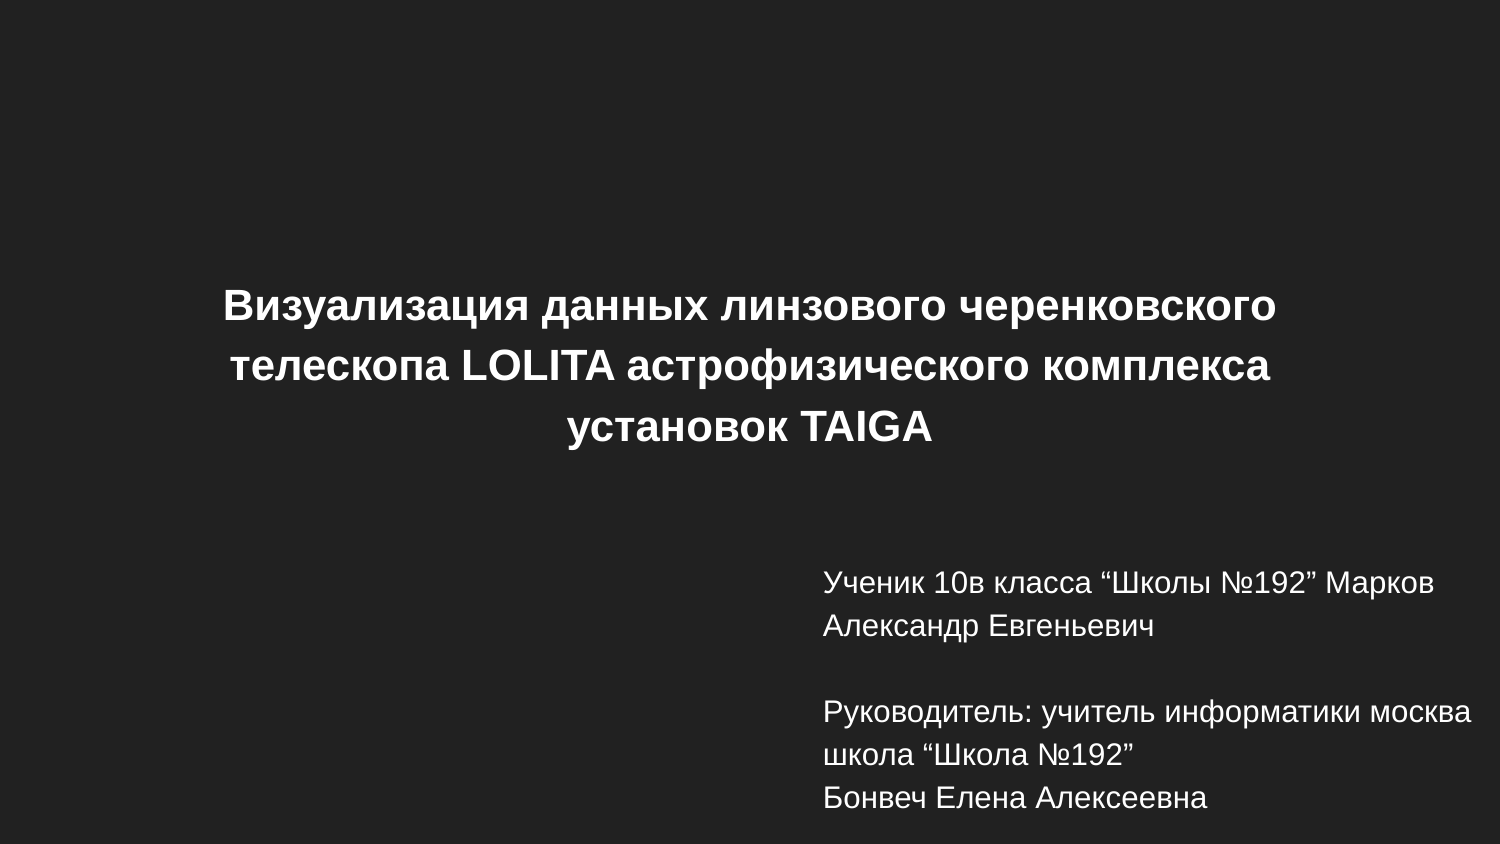

# Визуализация данных линзового черенковского телескопа LOLITA астрофизического комплекса установок TAIGA
Ученик 10в класса “Школы №192” Марков Александр Евгеньевич

Руководитель: учитель информатики москва школа “Школа №192”
Бонвеч Елена Алексеевна